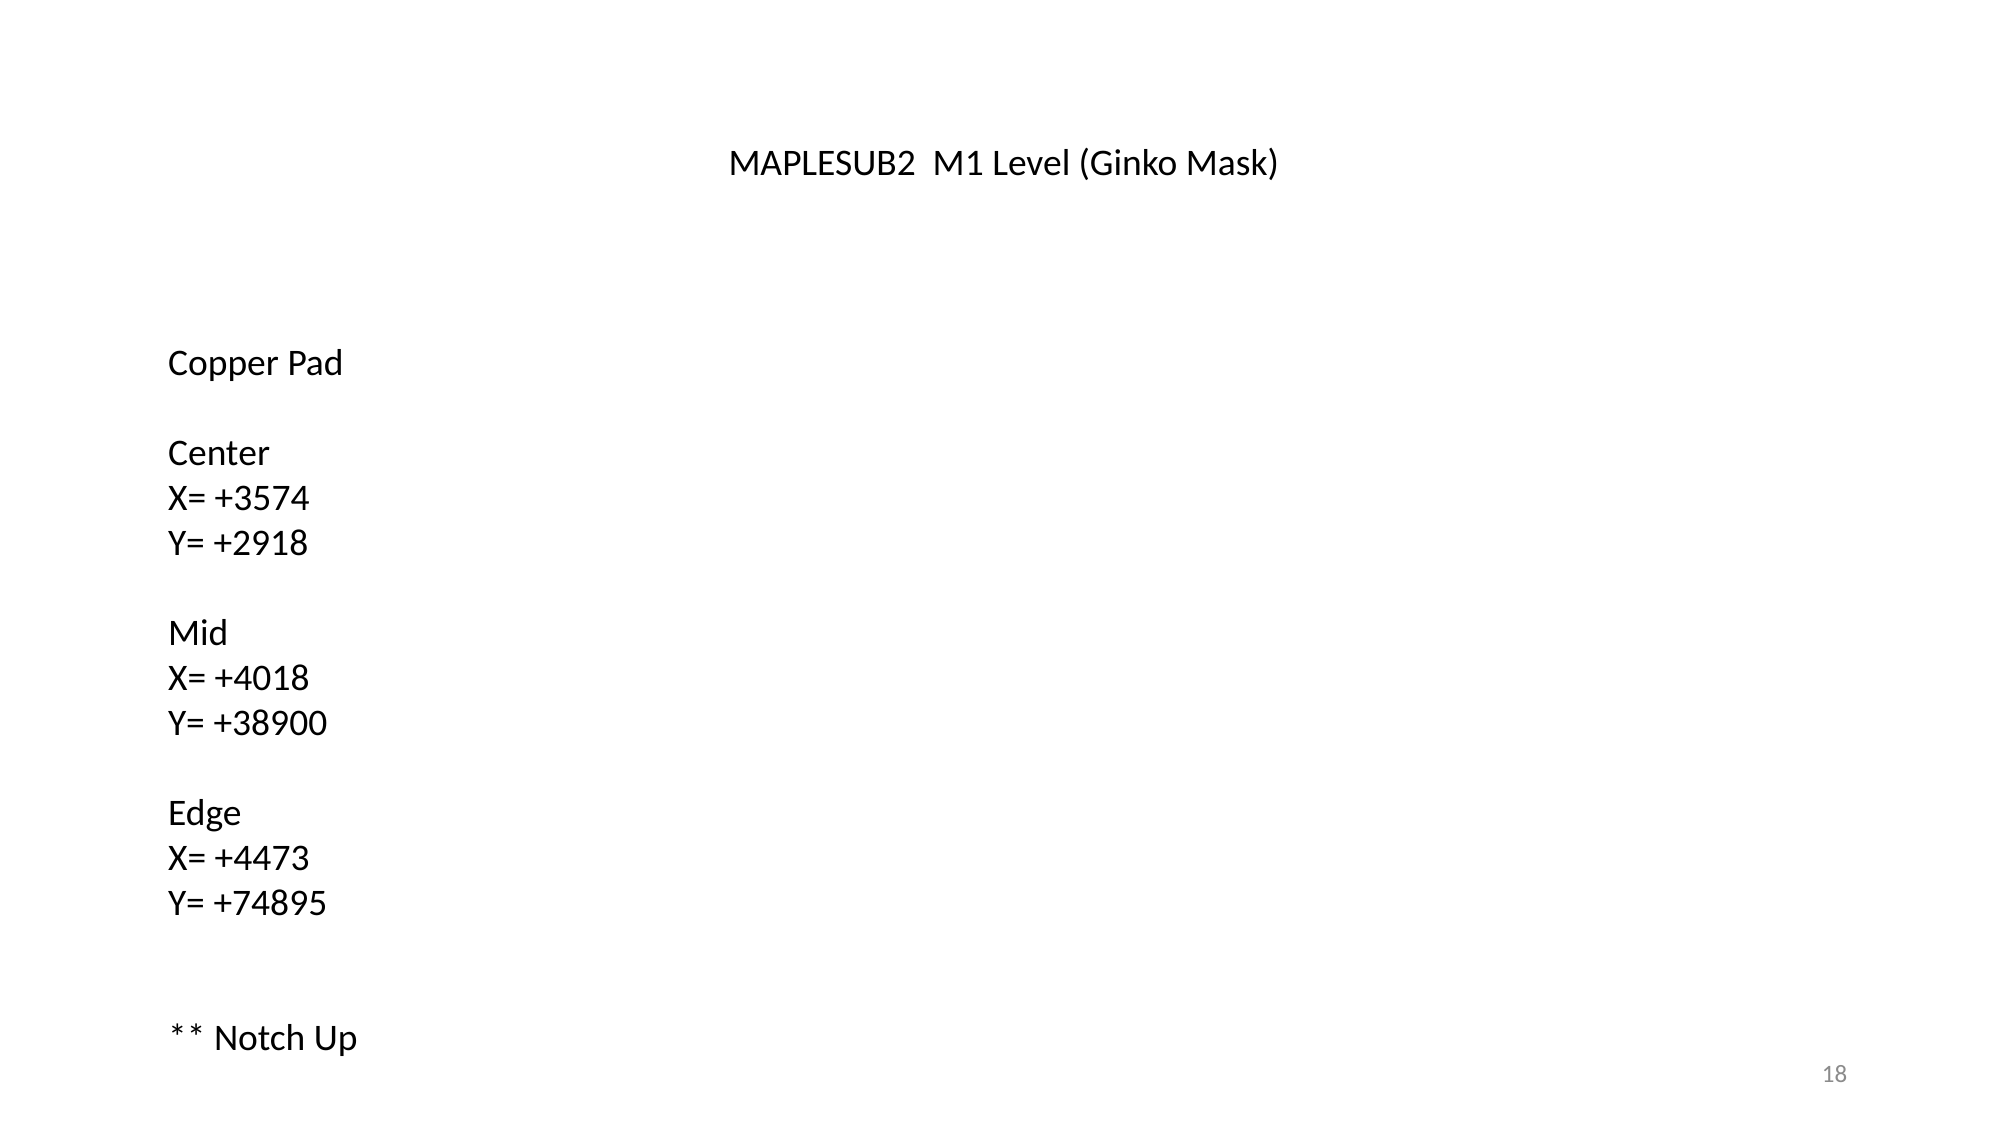

MAPLESUB2  M1 Level (Ginko Mask)
Copper Pad

Center
X= +3574
Y= +2918

Mid
X= +4018
Y= +38900

Edge
X= +4473
Y= +74895

** Notch Up
18